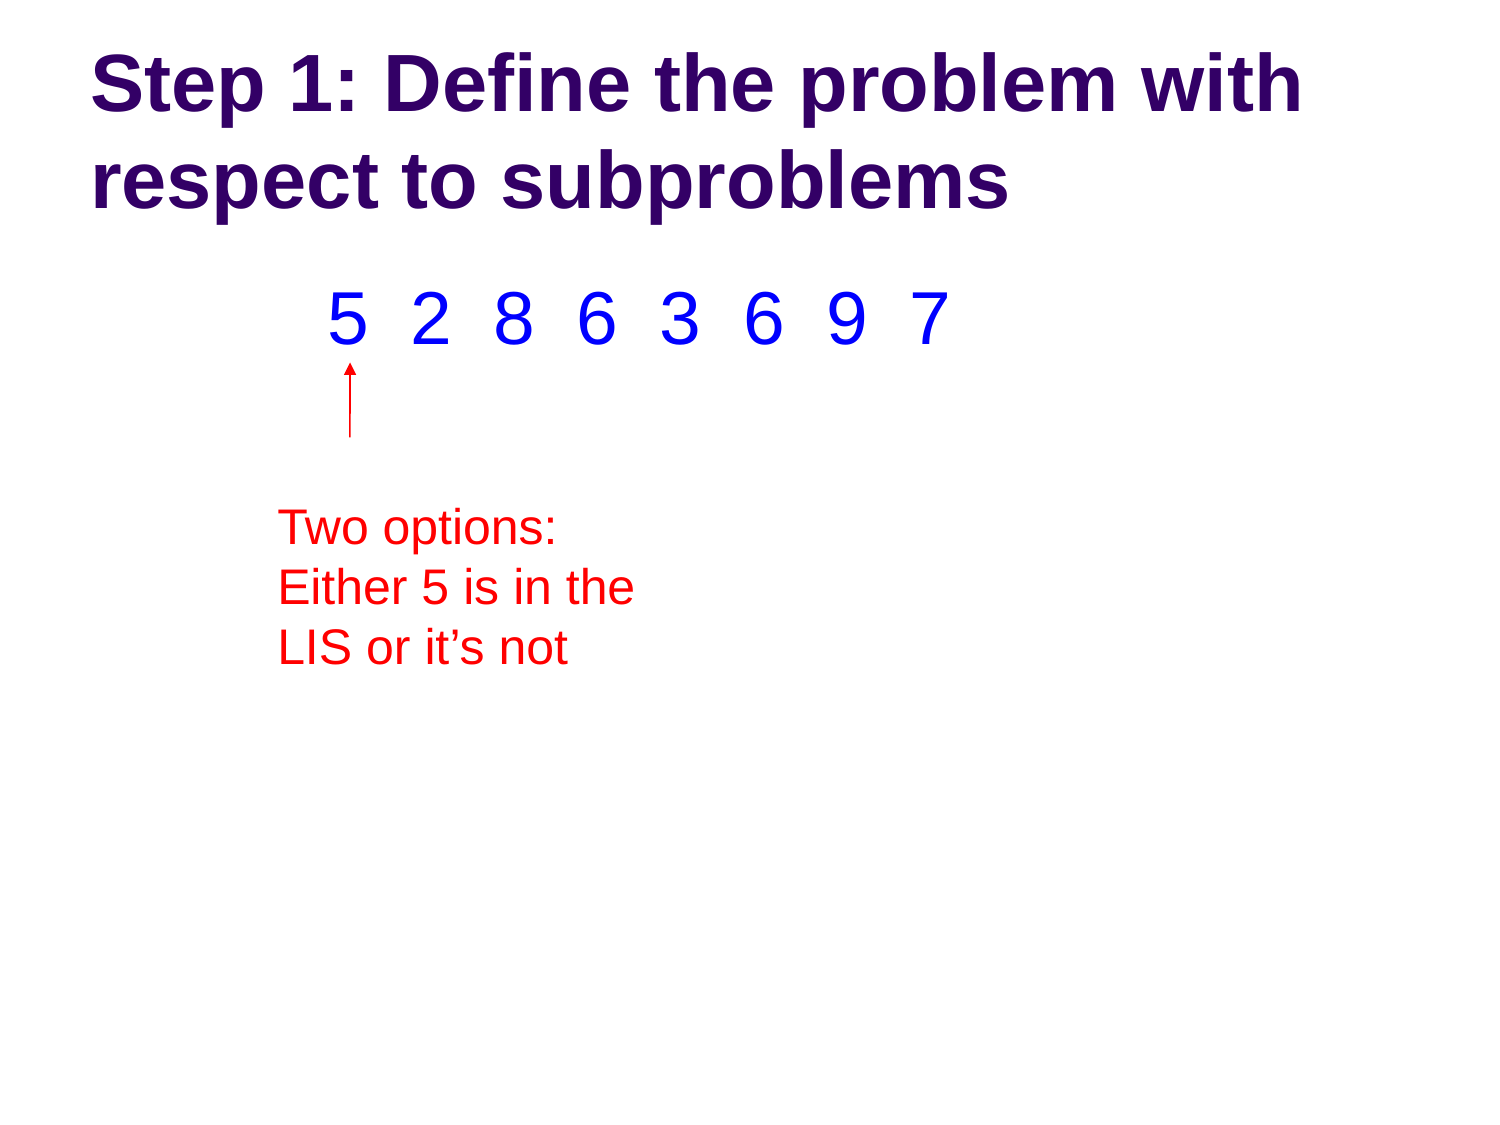

# Step 1: Define the problem with respect to subproblems
5  2  8  6  3  6  9  7

Two options:  Either 5 is in the LIS or it’s not